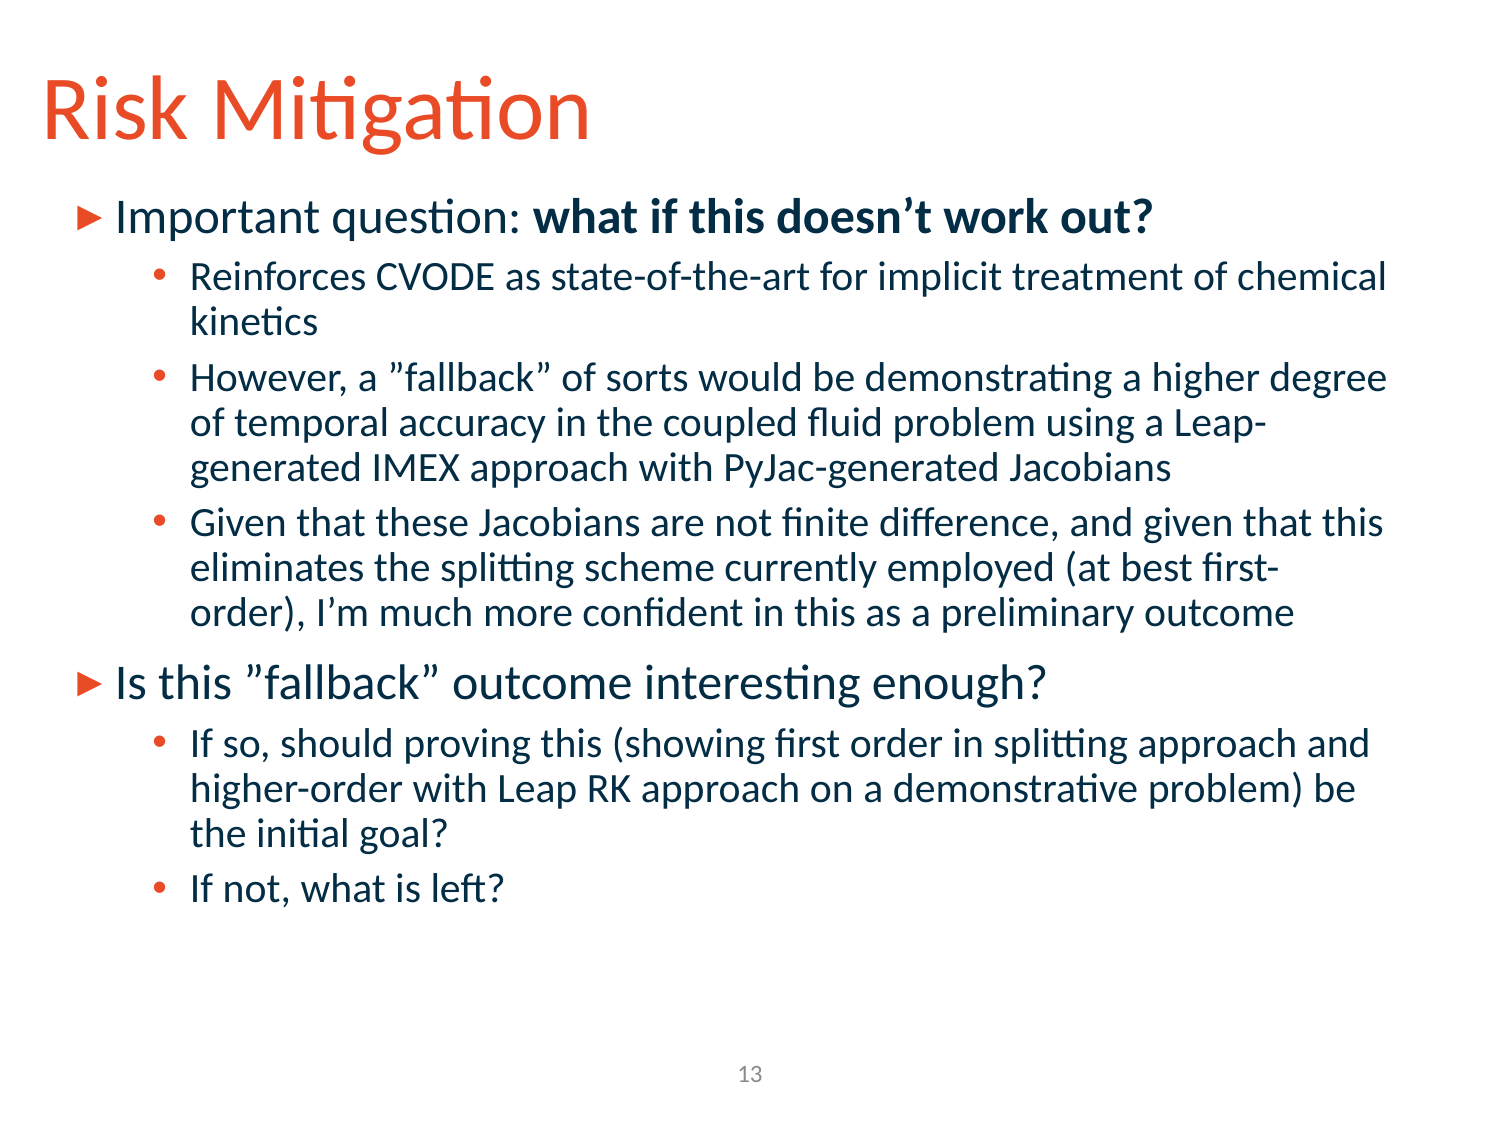

# Risk Mitigation
Important question: what if this doesn’t work out?
Reinforces CVODE as state-of-the-art for implicit treatment of chemical kinetics
However, a ”fallback” of sorts would be demonstrating a higher degree of temporal accuracy in the coupled fluid problem using a Leap-generated IMEX approach with PyJac-generated Jacobians
Given that these Jacobians are not finite difference, and given that this eliminates the splitting scheme currently employed (at best first-order), I’m much more confident in this as a preliminary outcome
Is this ”fallback” outcome interesting enough?
If so, should proving this (showing first order in splitting approach and higher-order with Leap RK approach on a demonstrative problem) be the initial goal?
If not, what is left?
Ablation test (VKI)
13